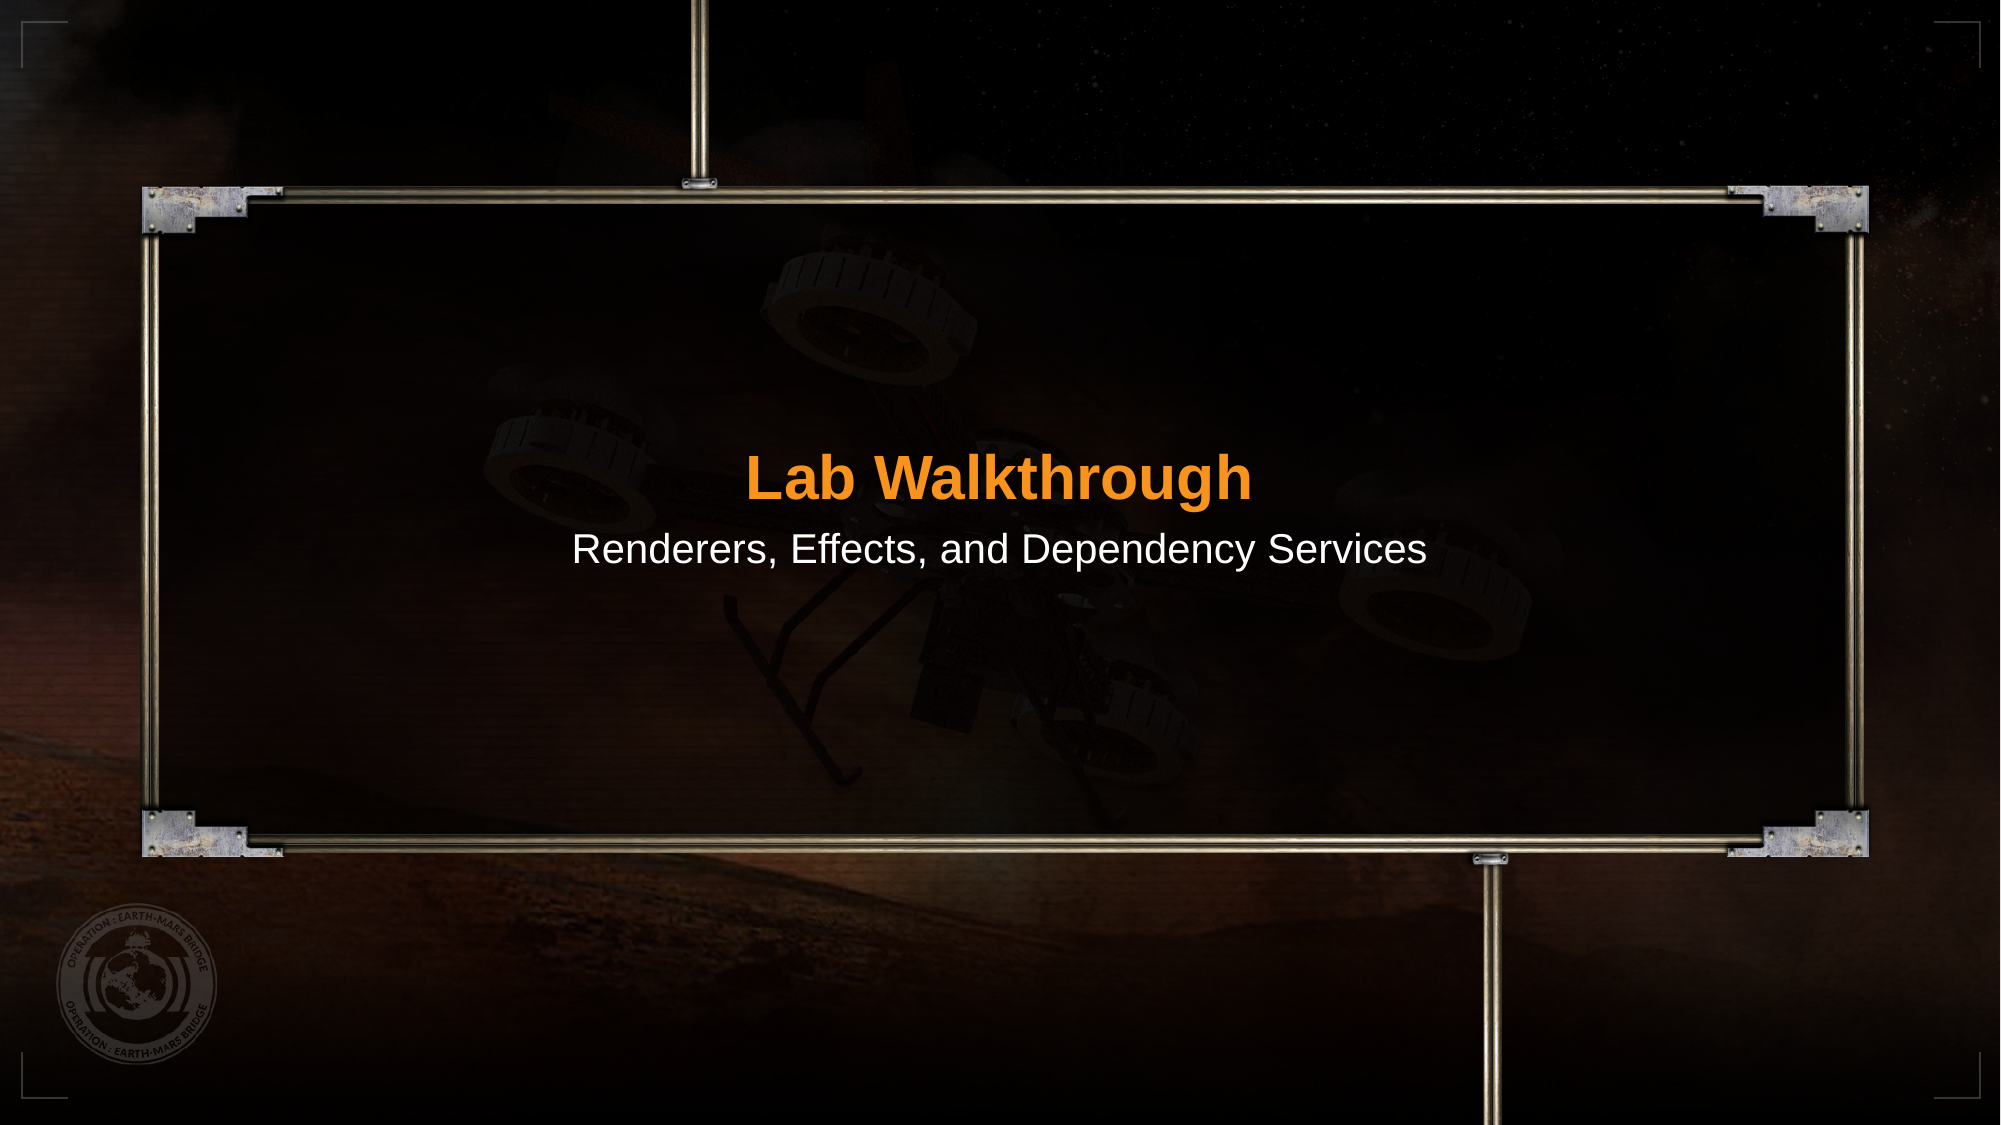

# Lab Walkthrough
Renderers, Effects, and Dependency Services